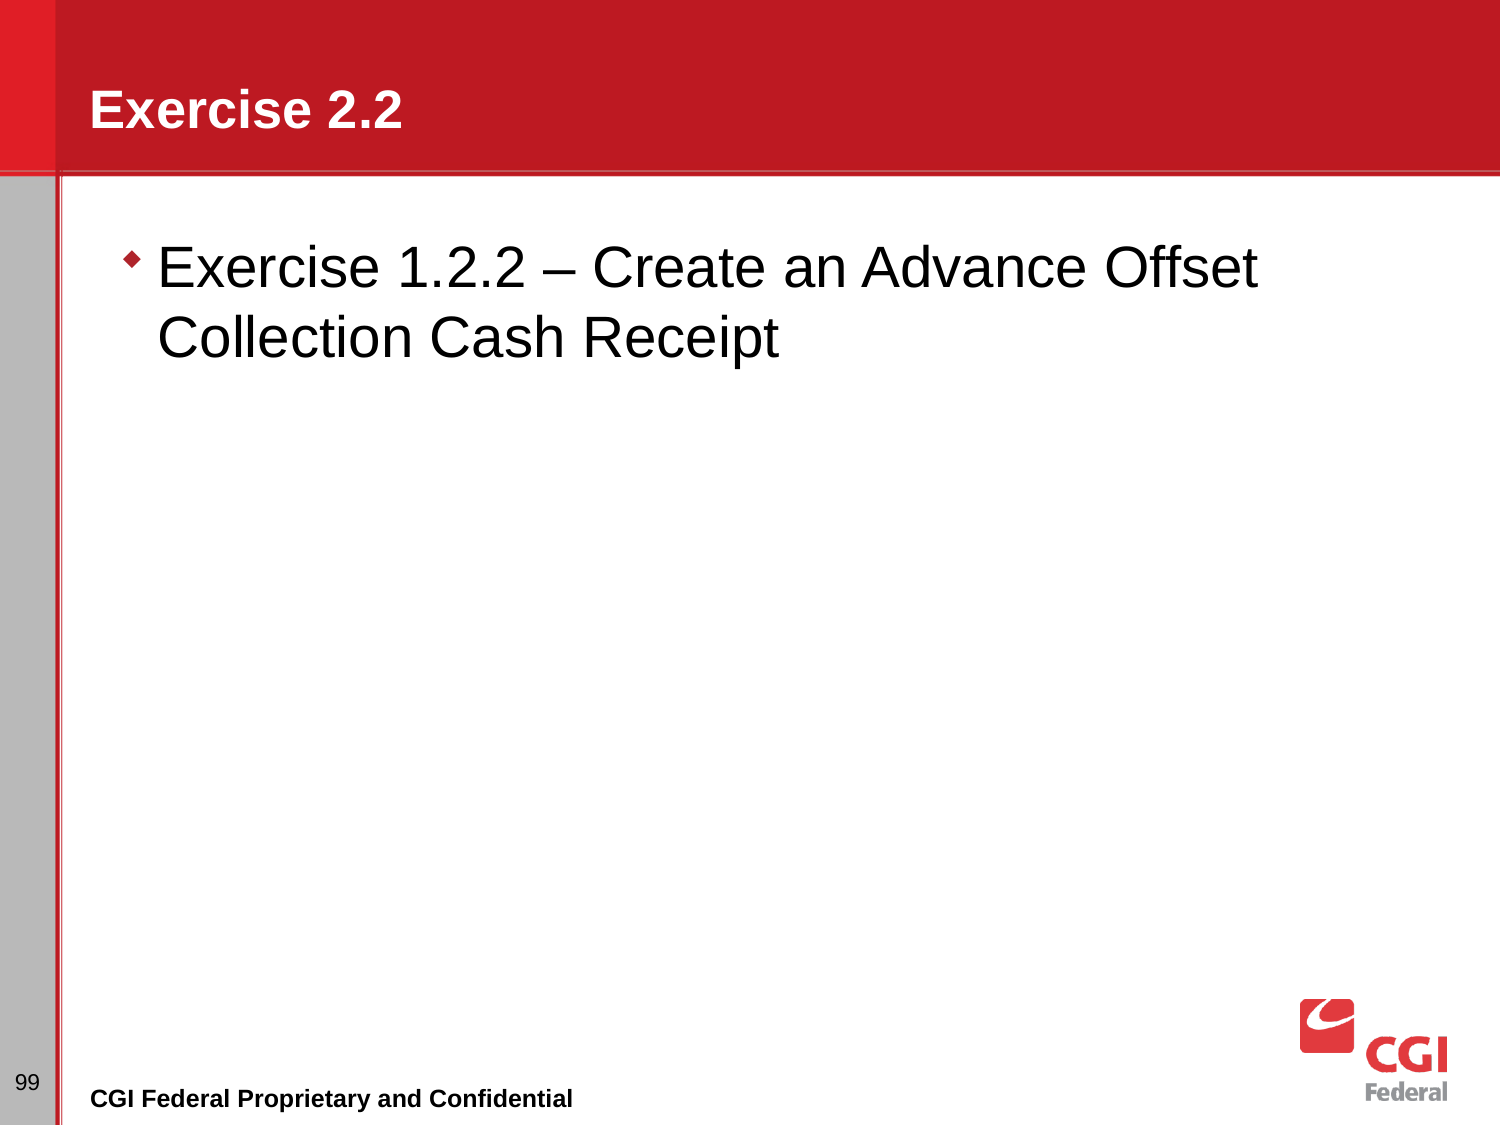

# Exercise 2.2
Exercise 1.2.2 – Create an Advance Offset Collection Cash Receipt

99
CGI Federal Proprietary and Confidential